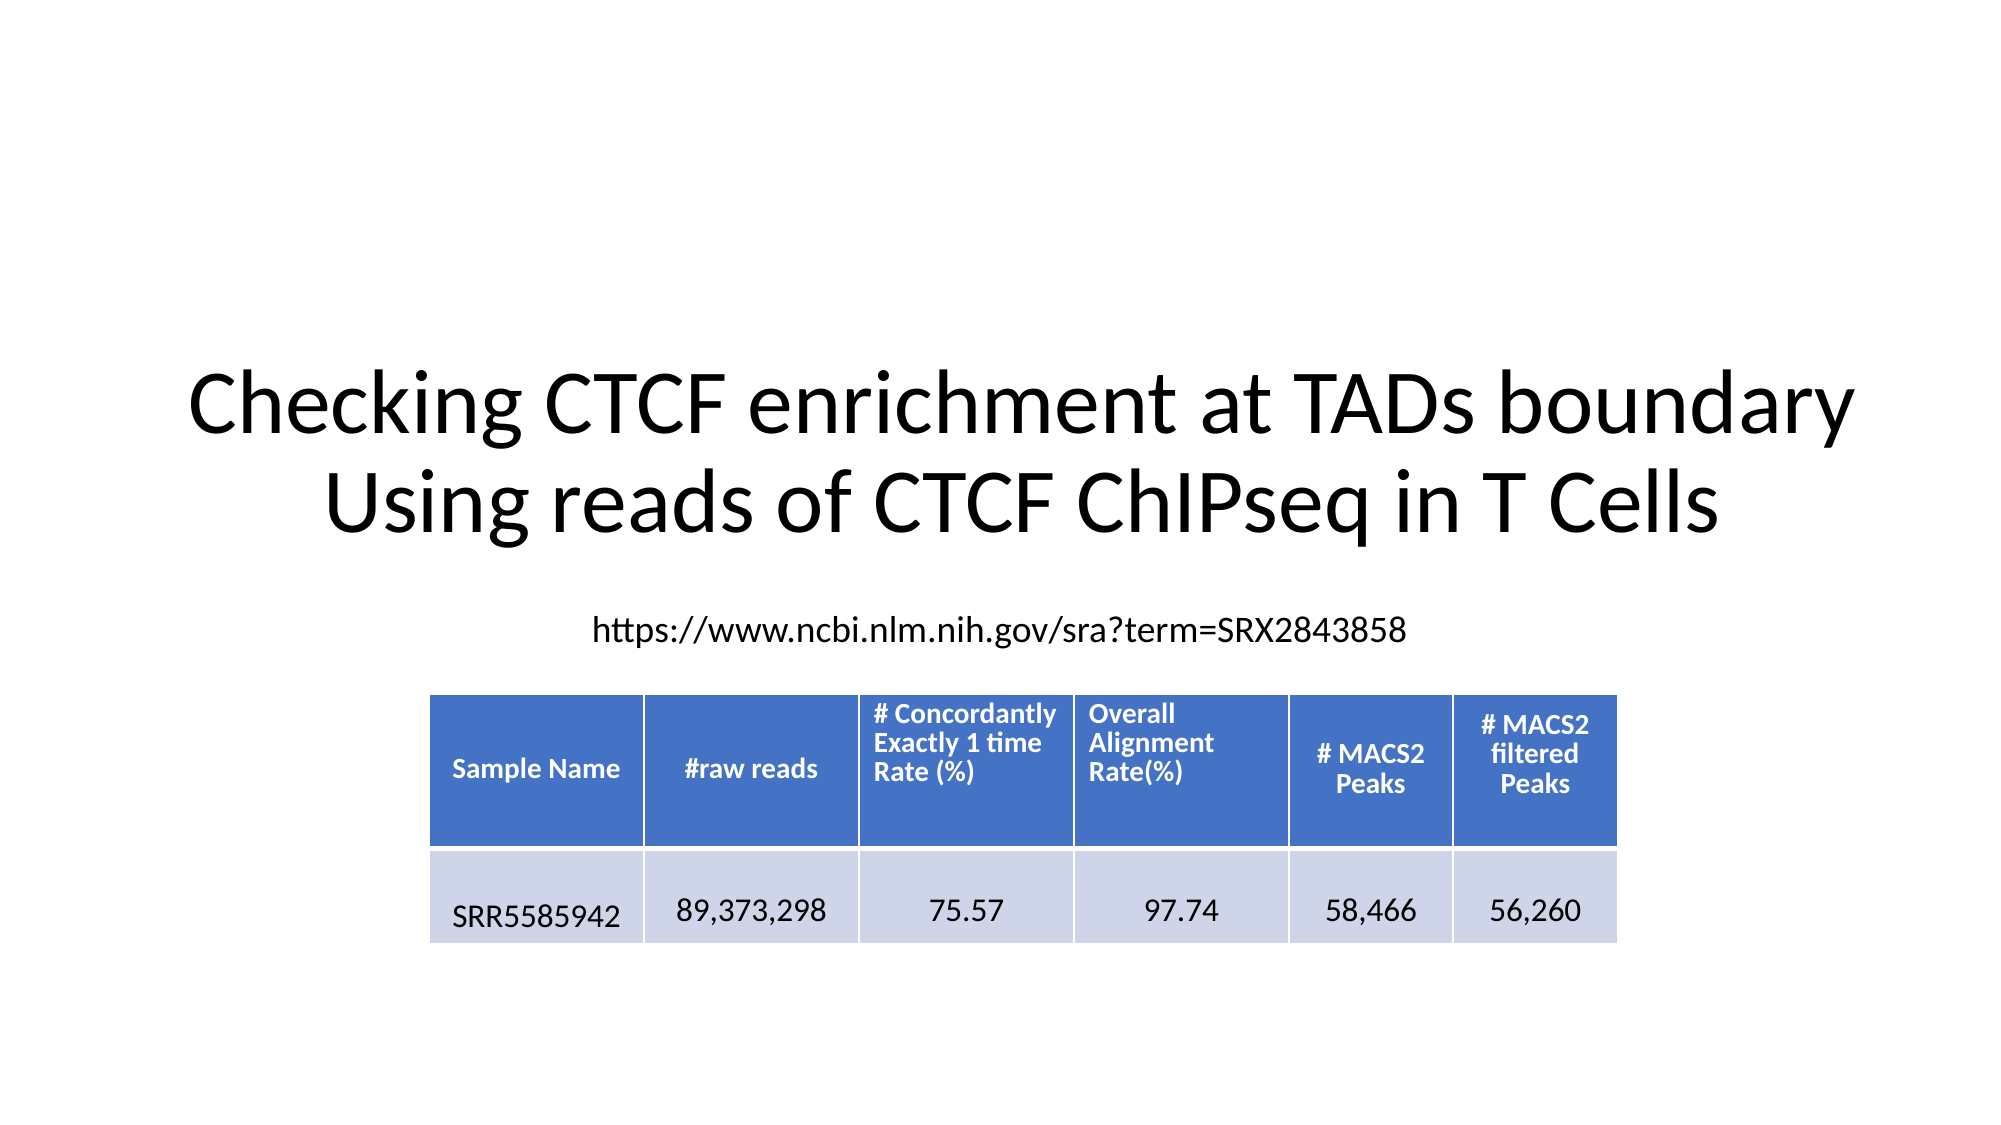

# Checking CTCF enrichment at TADs boundary Using reads of CTCF ChIPseq in T Cells
https://www.ncbi.nlm.nih.gov/sra?term=SRX2843858
| Sample Name | #raw reads | # Concordantly Exactly 1 time Rate (%) | Overall Alignment Rate(%) | # MACS2 Peaks | # MACS2 filtered Peaks |
| --- | --- | --- | --- | --- | --- |
| SRR5585942 | 89,373,298 | 75.57 | 97.74 | 58,466 | 56,260 |